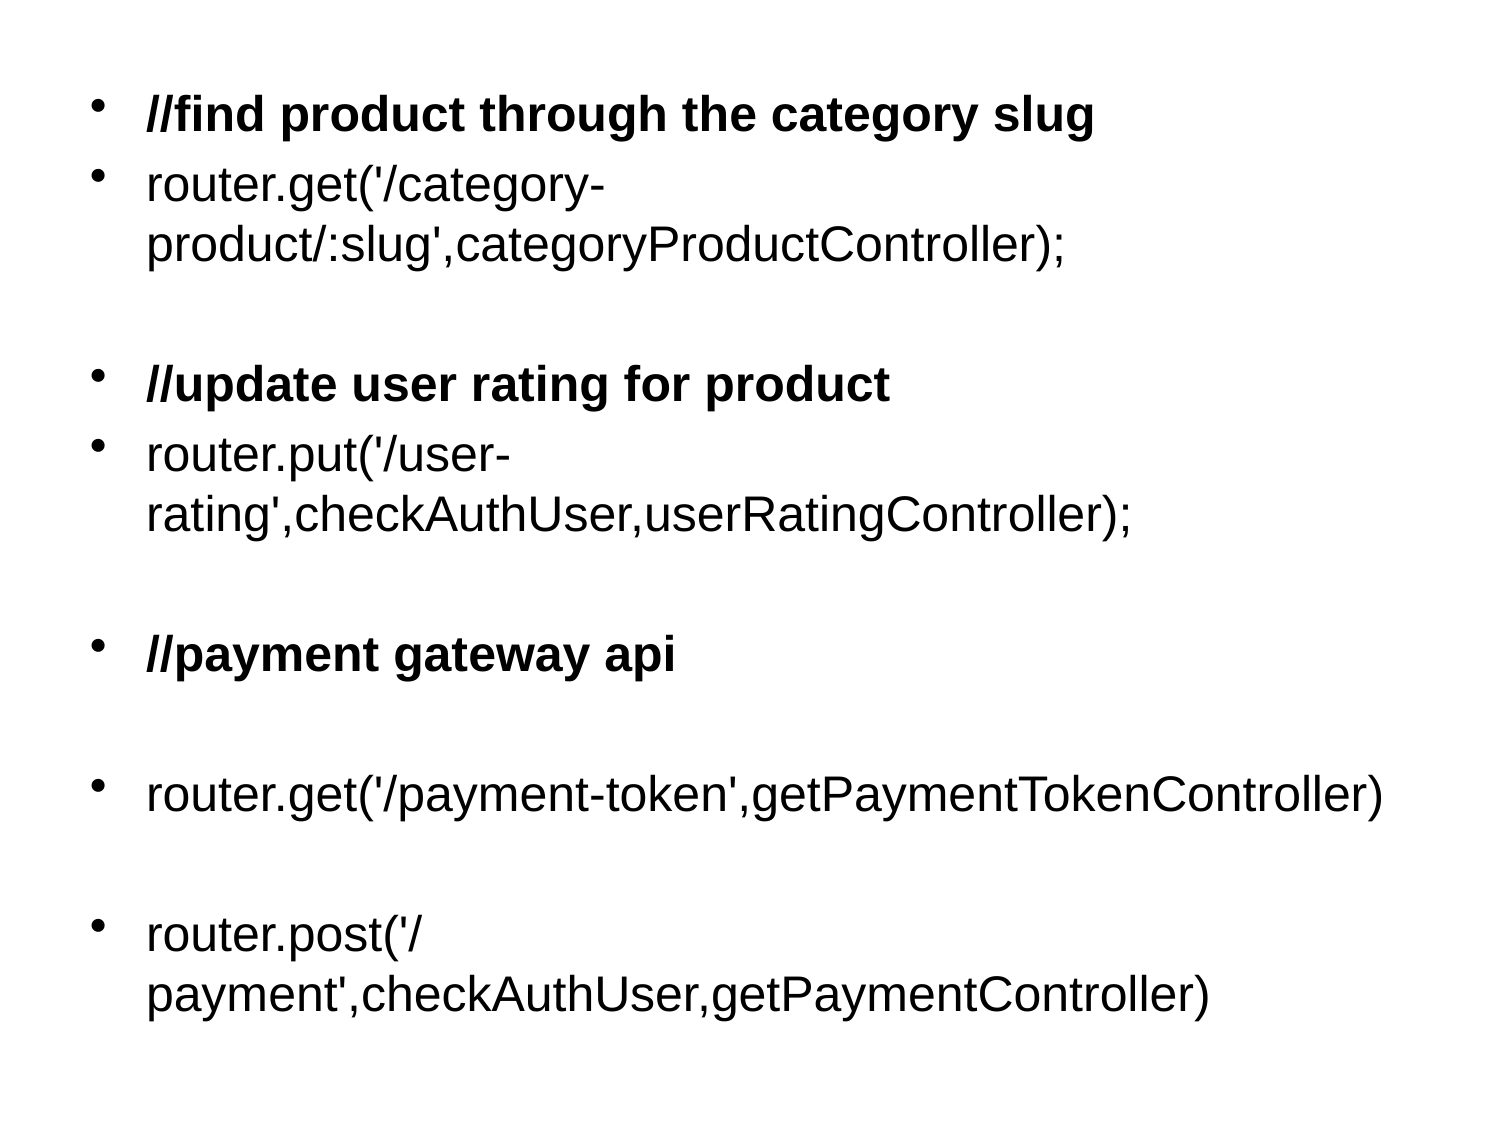

//find product through the category slug
router.get('/category-product/:slug',categoryProductController);

//update user rating for product
router.put('/user-rating',checkAuthUser,userRatingController);

//payment gateway api

router.get('/payment-token',getPaymentTokenController)

router.post('/payment',checkAuthUser,getPaymentController)